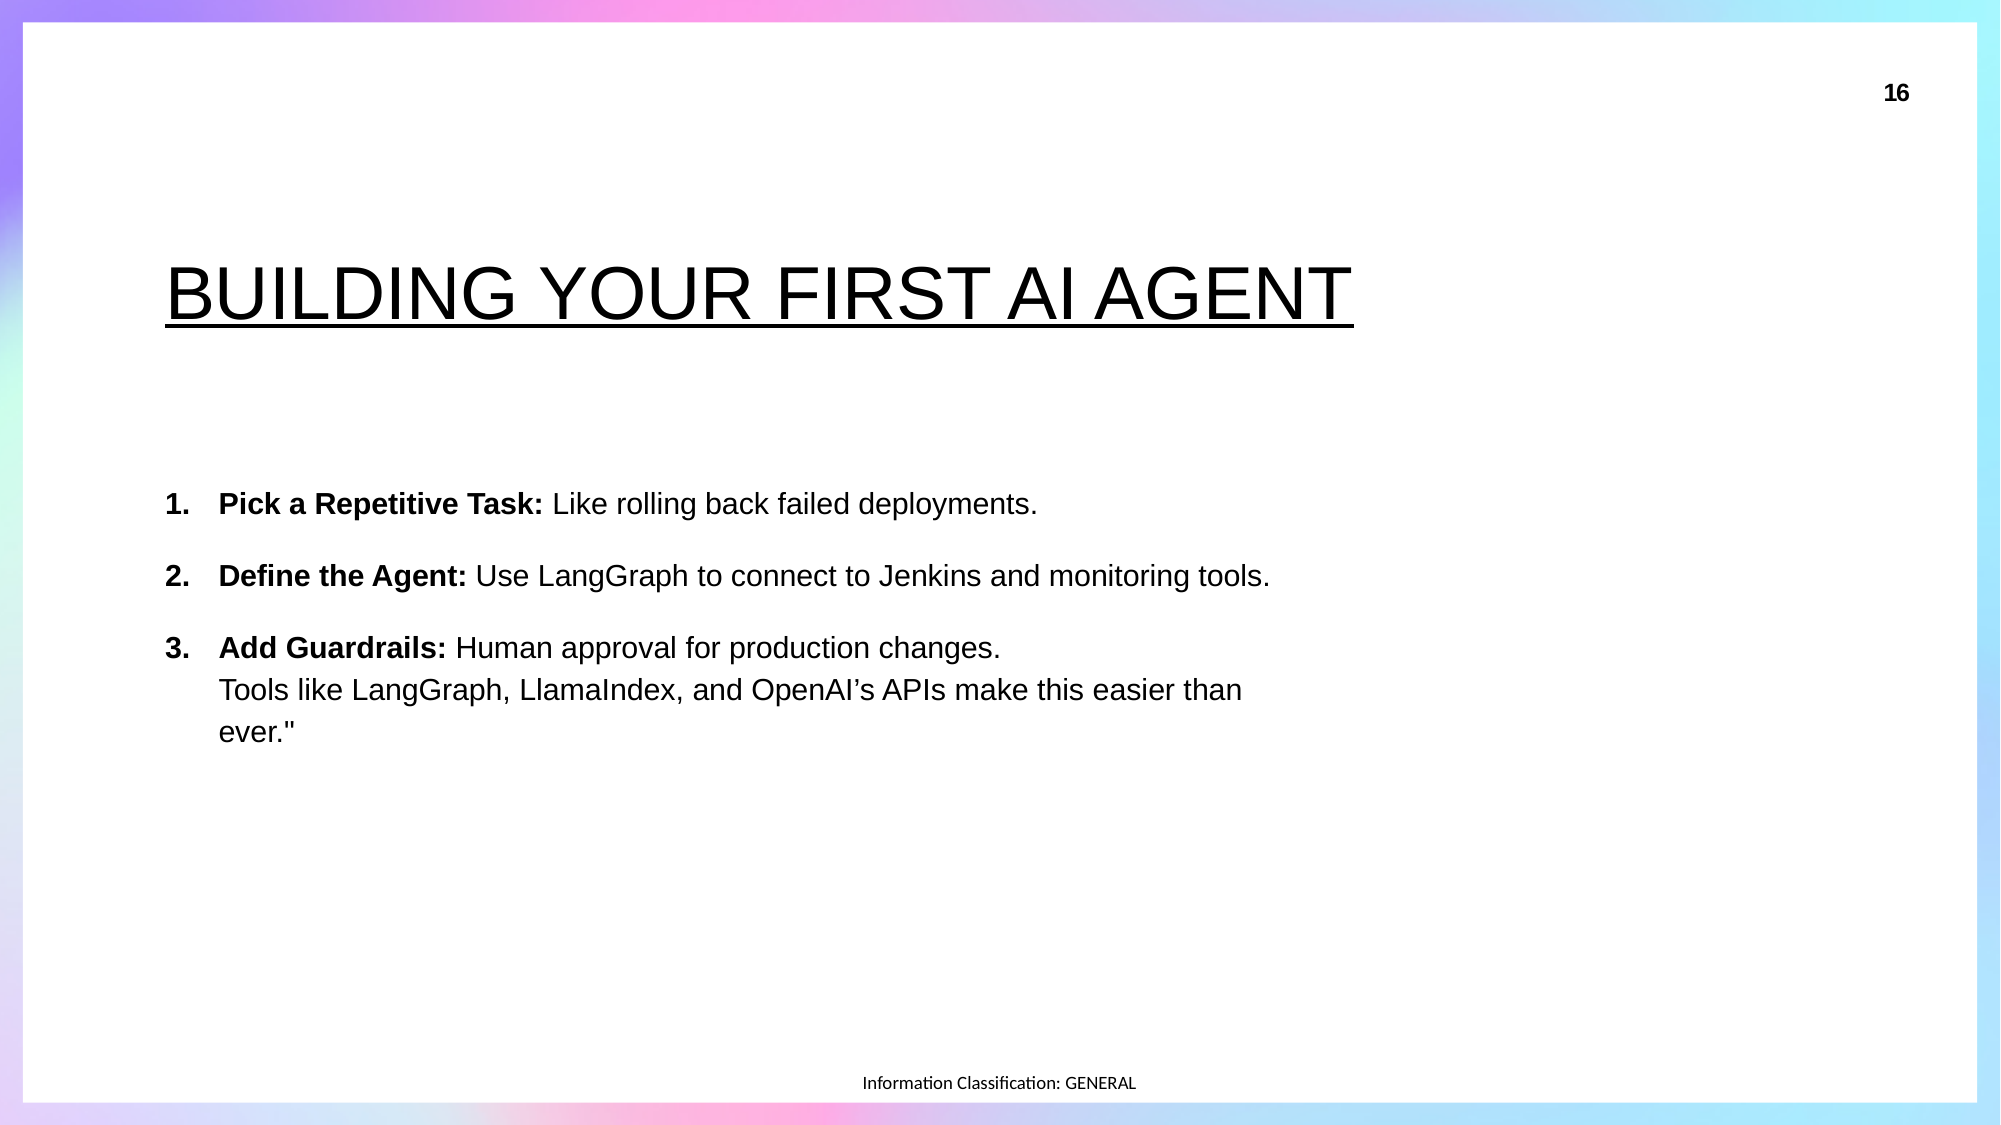

16
# Building your first ai agent
Pick a Repetitive Task: Like rolling back failed deployments.
Define the Agent: Use LangGraph to connect to Jenkins and monitoring tools.
Add Guardrails: Human approval for production changes.
Tools like LangGraph, LlamaIndex, and OpenAI’s APIs make this easier than ever."